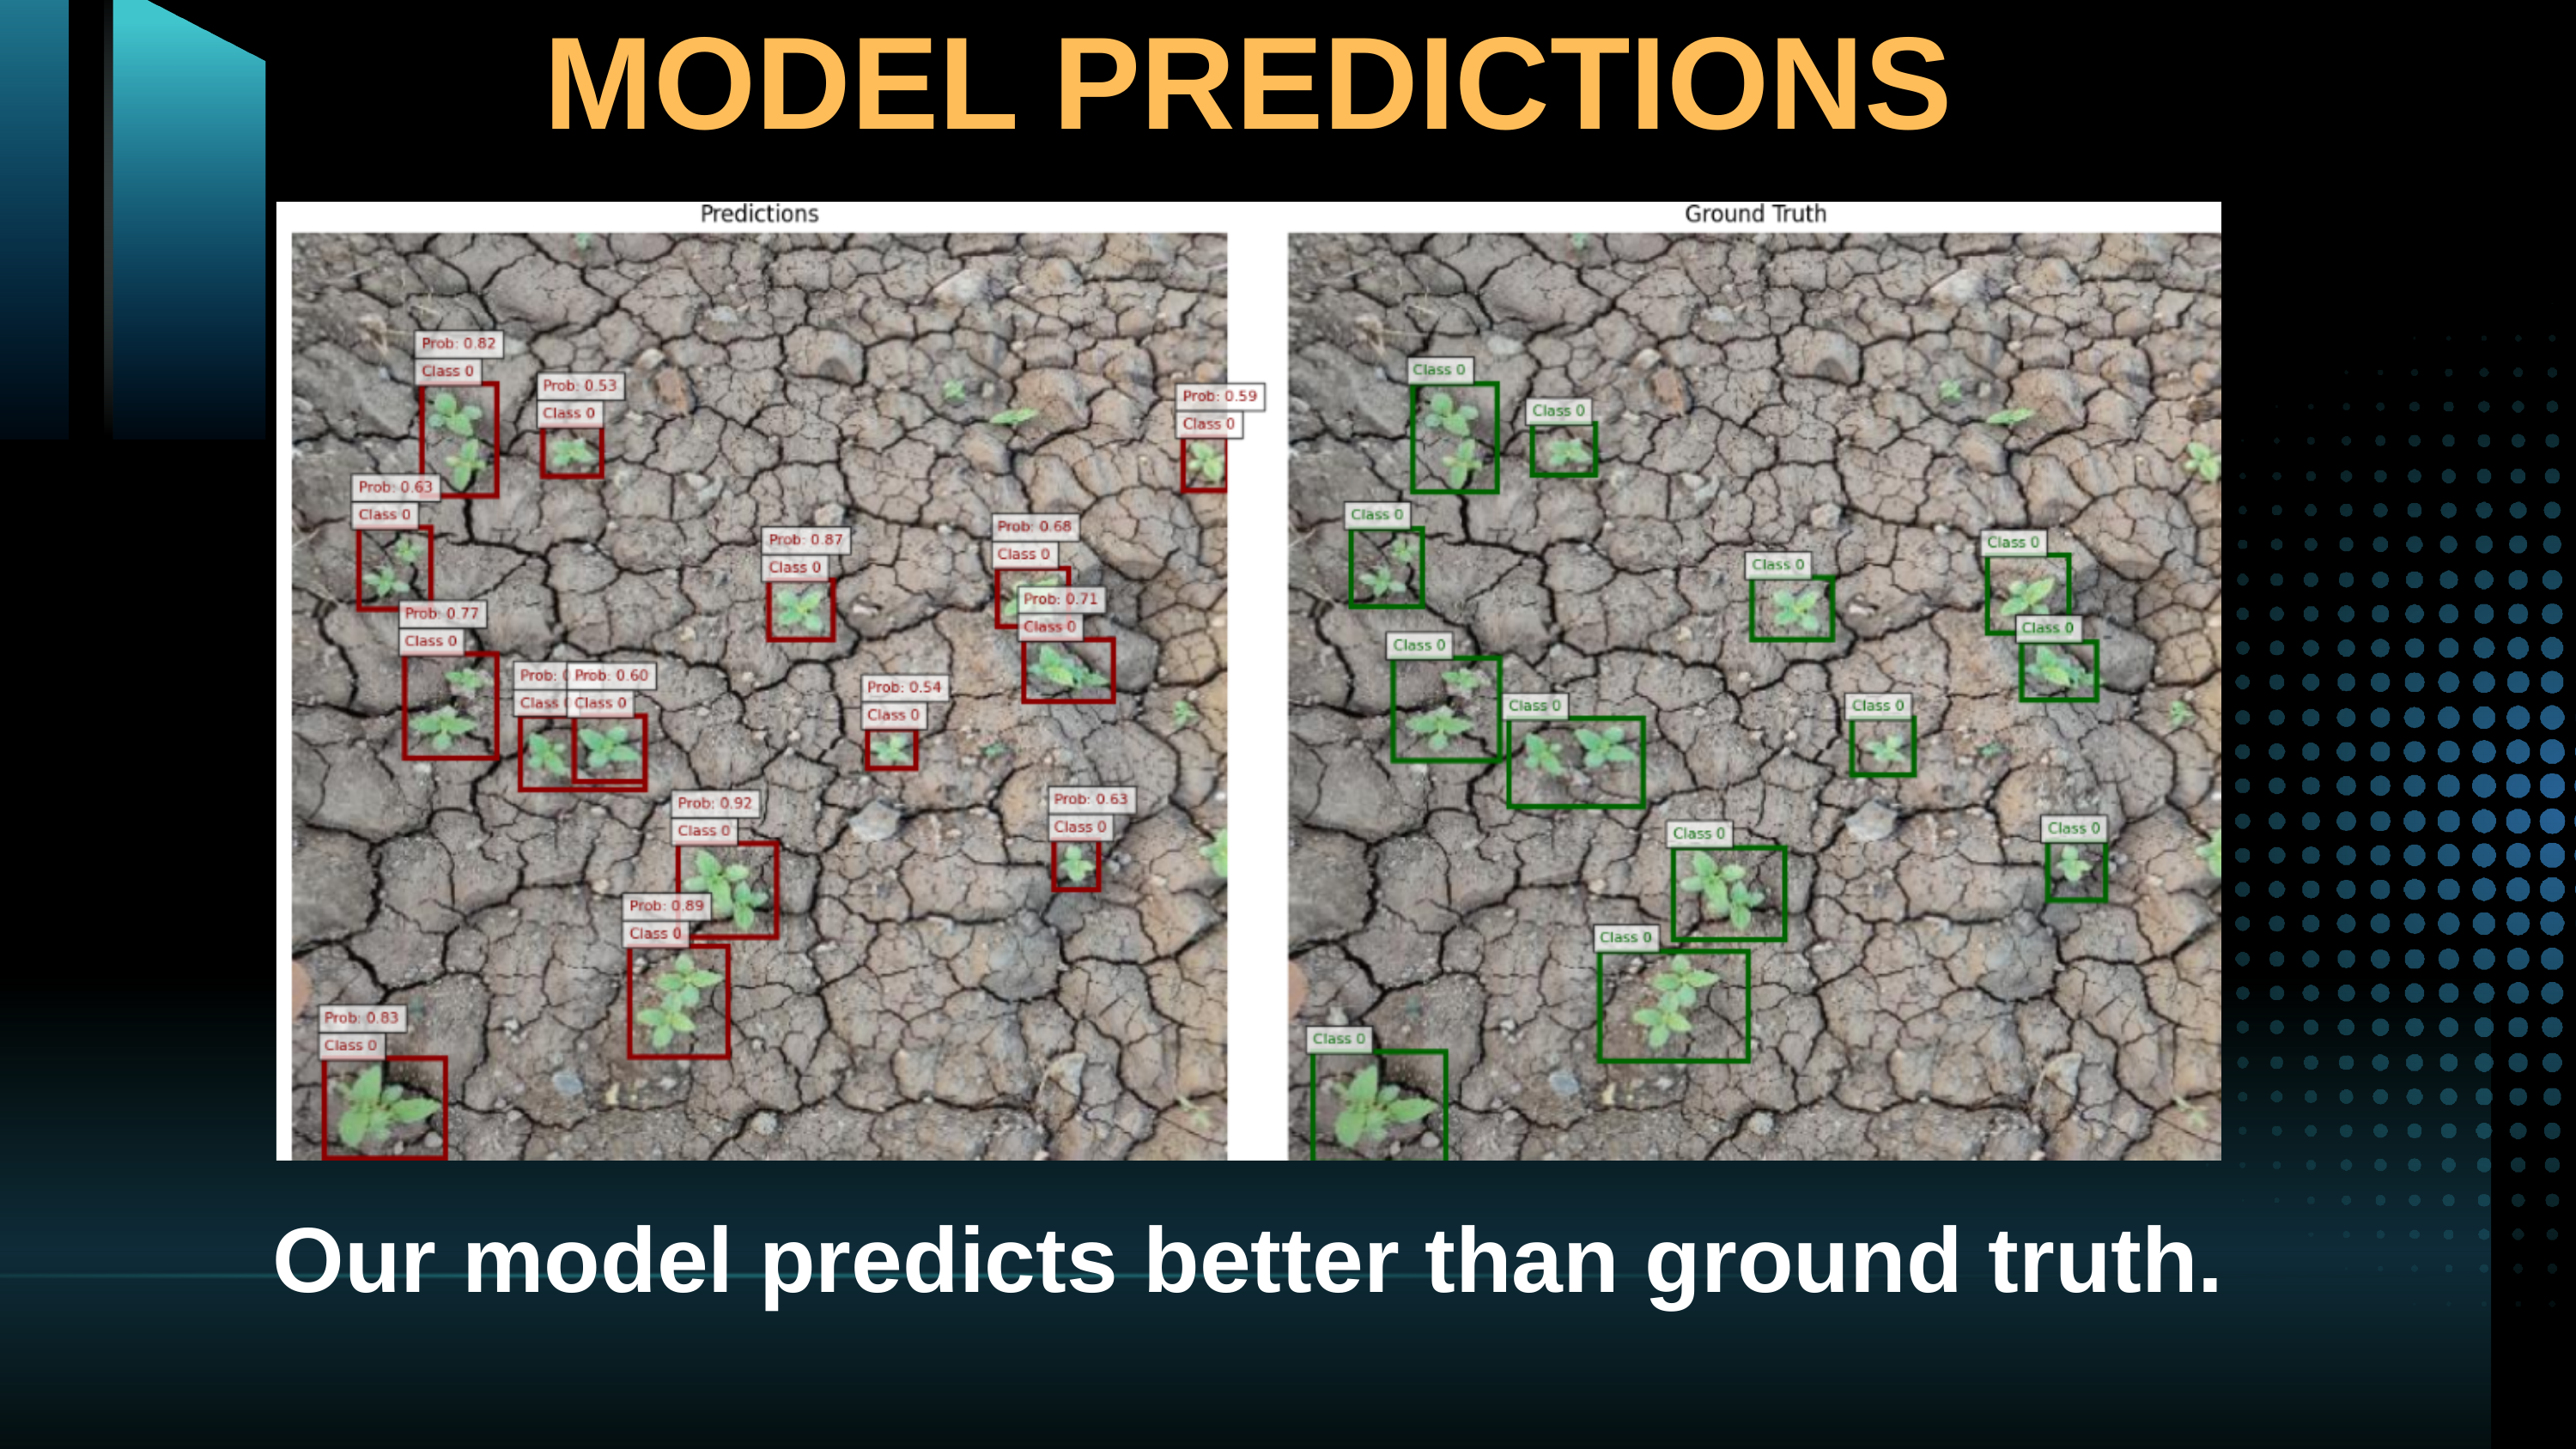

MODEL PREDICTIONS

Our model predicts better than ground truth.